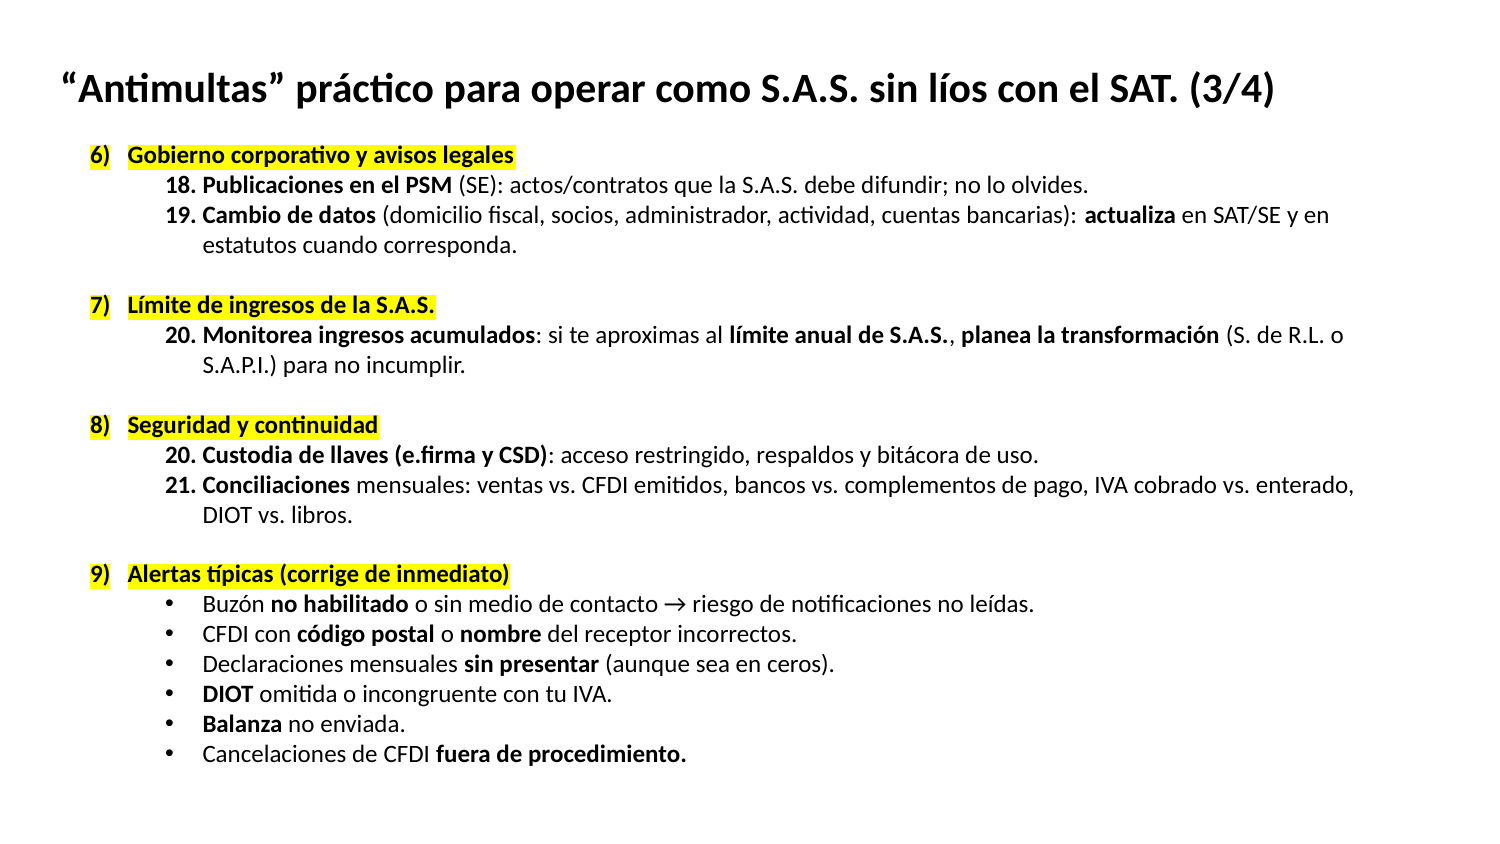

“Antimultas” práctico para operar como S.A.S. sin líos con el SAT. (3/4)
Gobierno corporativo y avisos legales
Publicaciones en el PSM (SE): actos/contratos que la S.A.S. debe difundir; no lo olvides.
Cambio de datos (domicilio fiscal, socios, administrador, actividad, cuentas bancarias): actualiza en SAT/SE y en estatutos cuando corresponda.

Límite de ingresos de la S.A.S.
Monitorea ingresos acumulados: si te aproximas al límite anual de S.A.S., planea la transformación (S. de R.L. o S.A.P.I.) para no incumplir.

Seguridad y continuidad
Custodia de llaves (e.firma y CSD): acceso restringido, respaldos y bitácora de uso.
Conciliaciones mensuales: ventas vs. CFDI emitidos, bancos vs. complementos de pago, IVA cobrado vs. enterado, DIOT vs. libros.

Alertas típicas (corrige de inmediato)
Buzón no habilitado o sin medio de contacto → riesgo de notificaciones no leídas.
CFDI con código postal o nombre del receptor incorrectos.
Declaraciones mensuales sin presentar (aunque sea en ceros).
DIOT omitida o incongruente con tu IVA.
Balanza no enviada.
Cancelaciones de CFDI fuera de procedimiento.